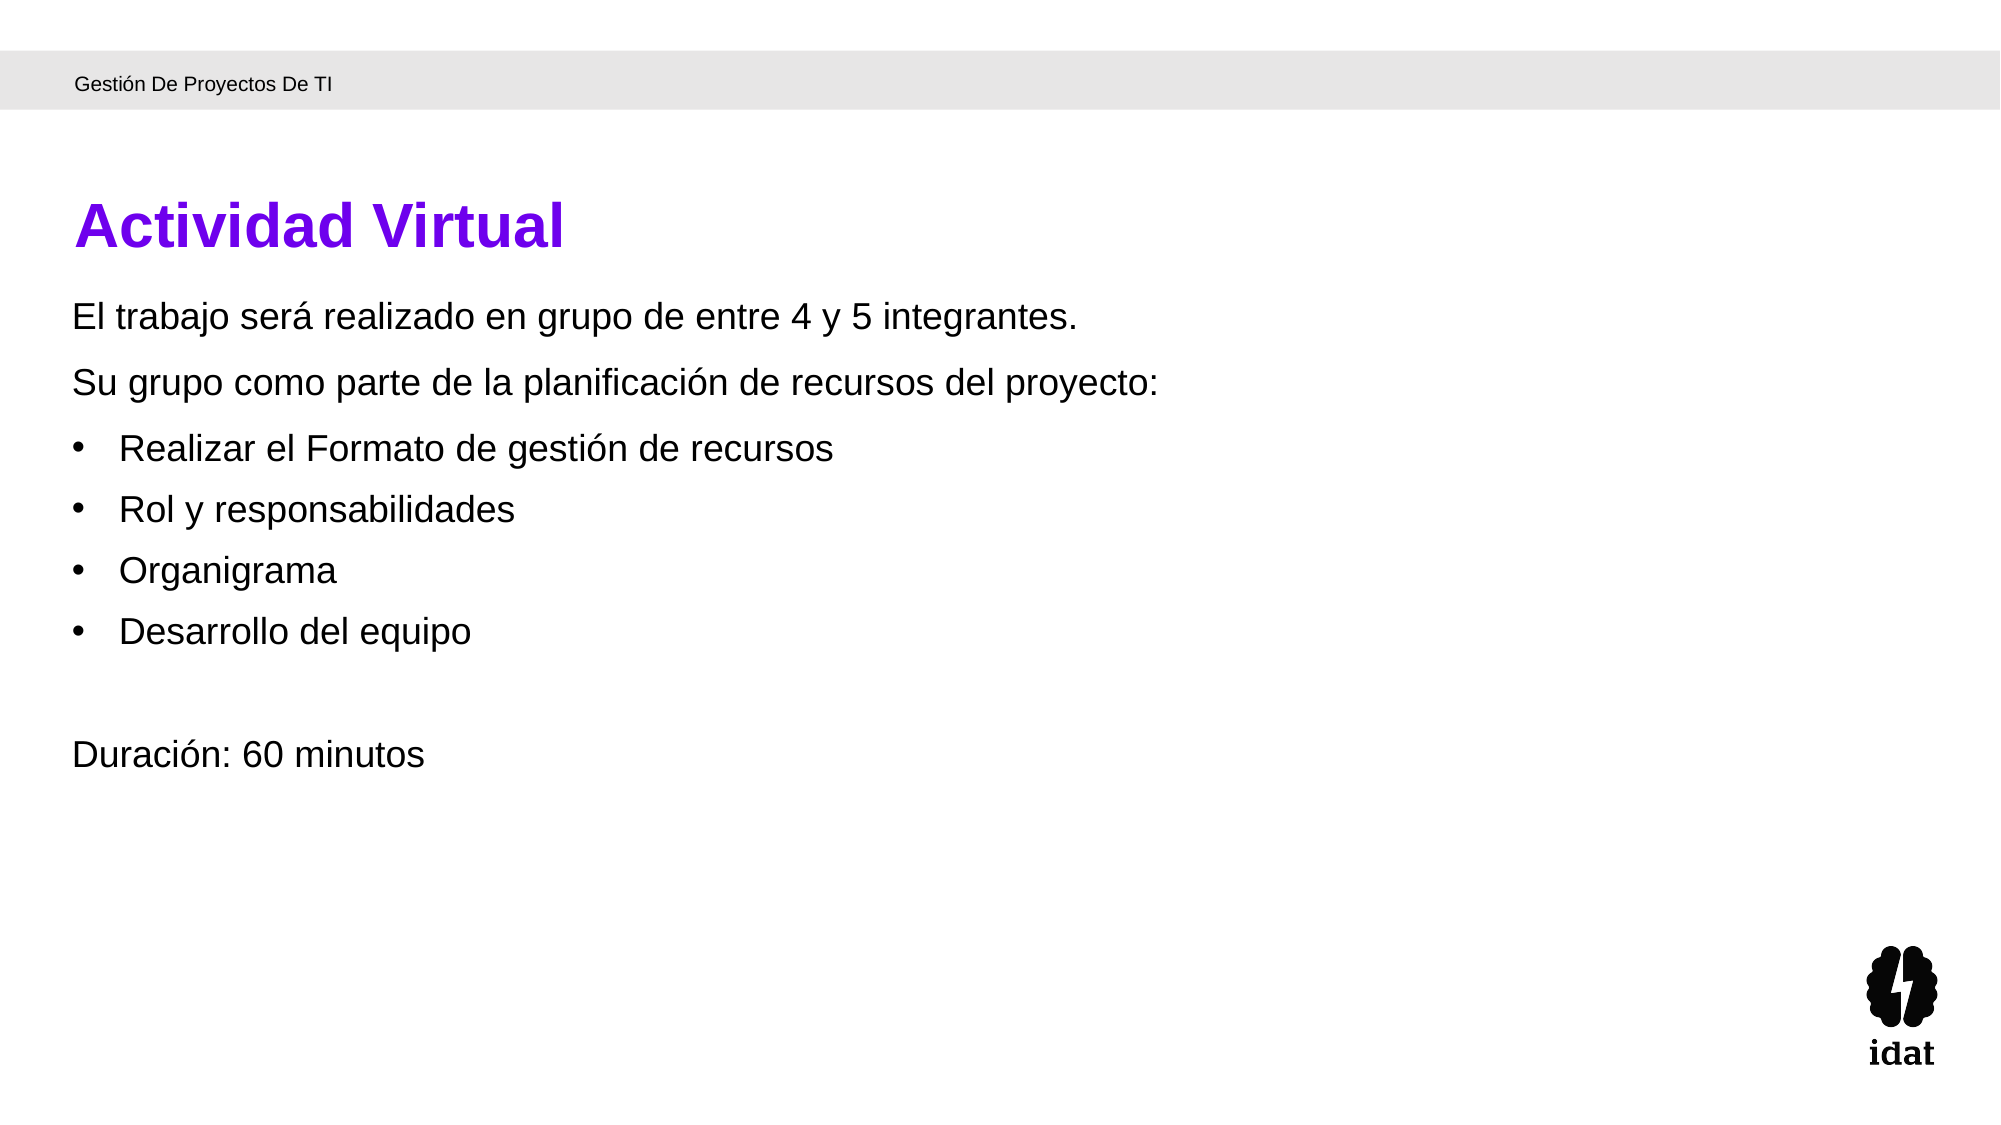

Gestión De Proyectos De TI
Actividad Virtual
El trabajo será realizado en grupo de entre 4 y 5 integrantes.
Su grupo como parte de la planificación de recursos del proyecto:
Realizar el Formato de gestión de recursos
Rol y responsabilidades
Organigrama
Desarrollo del equipo

Duración: 60 minutos